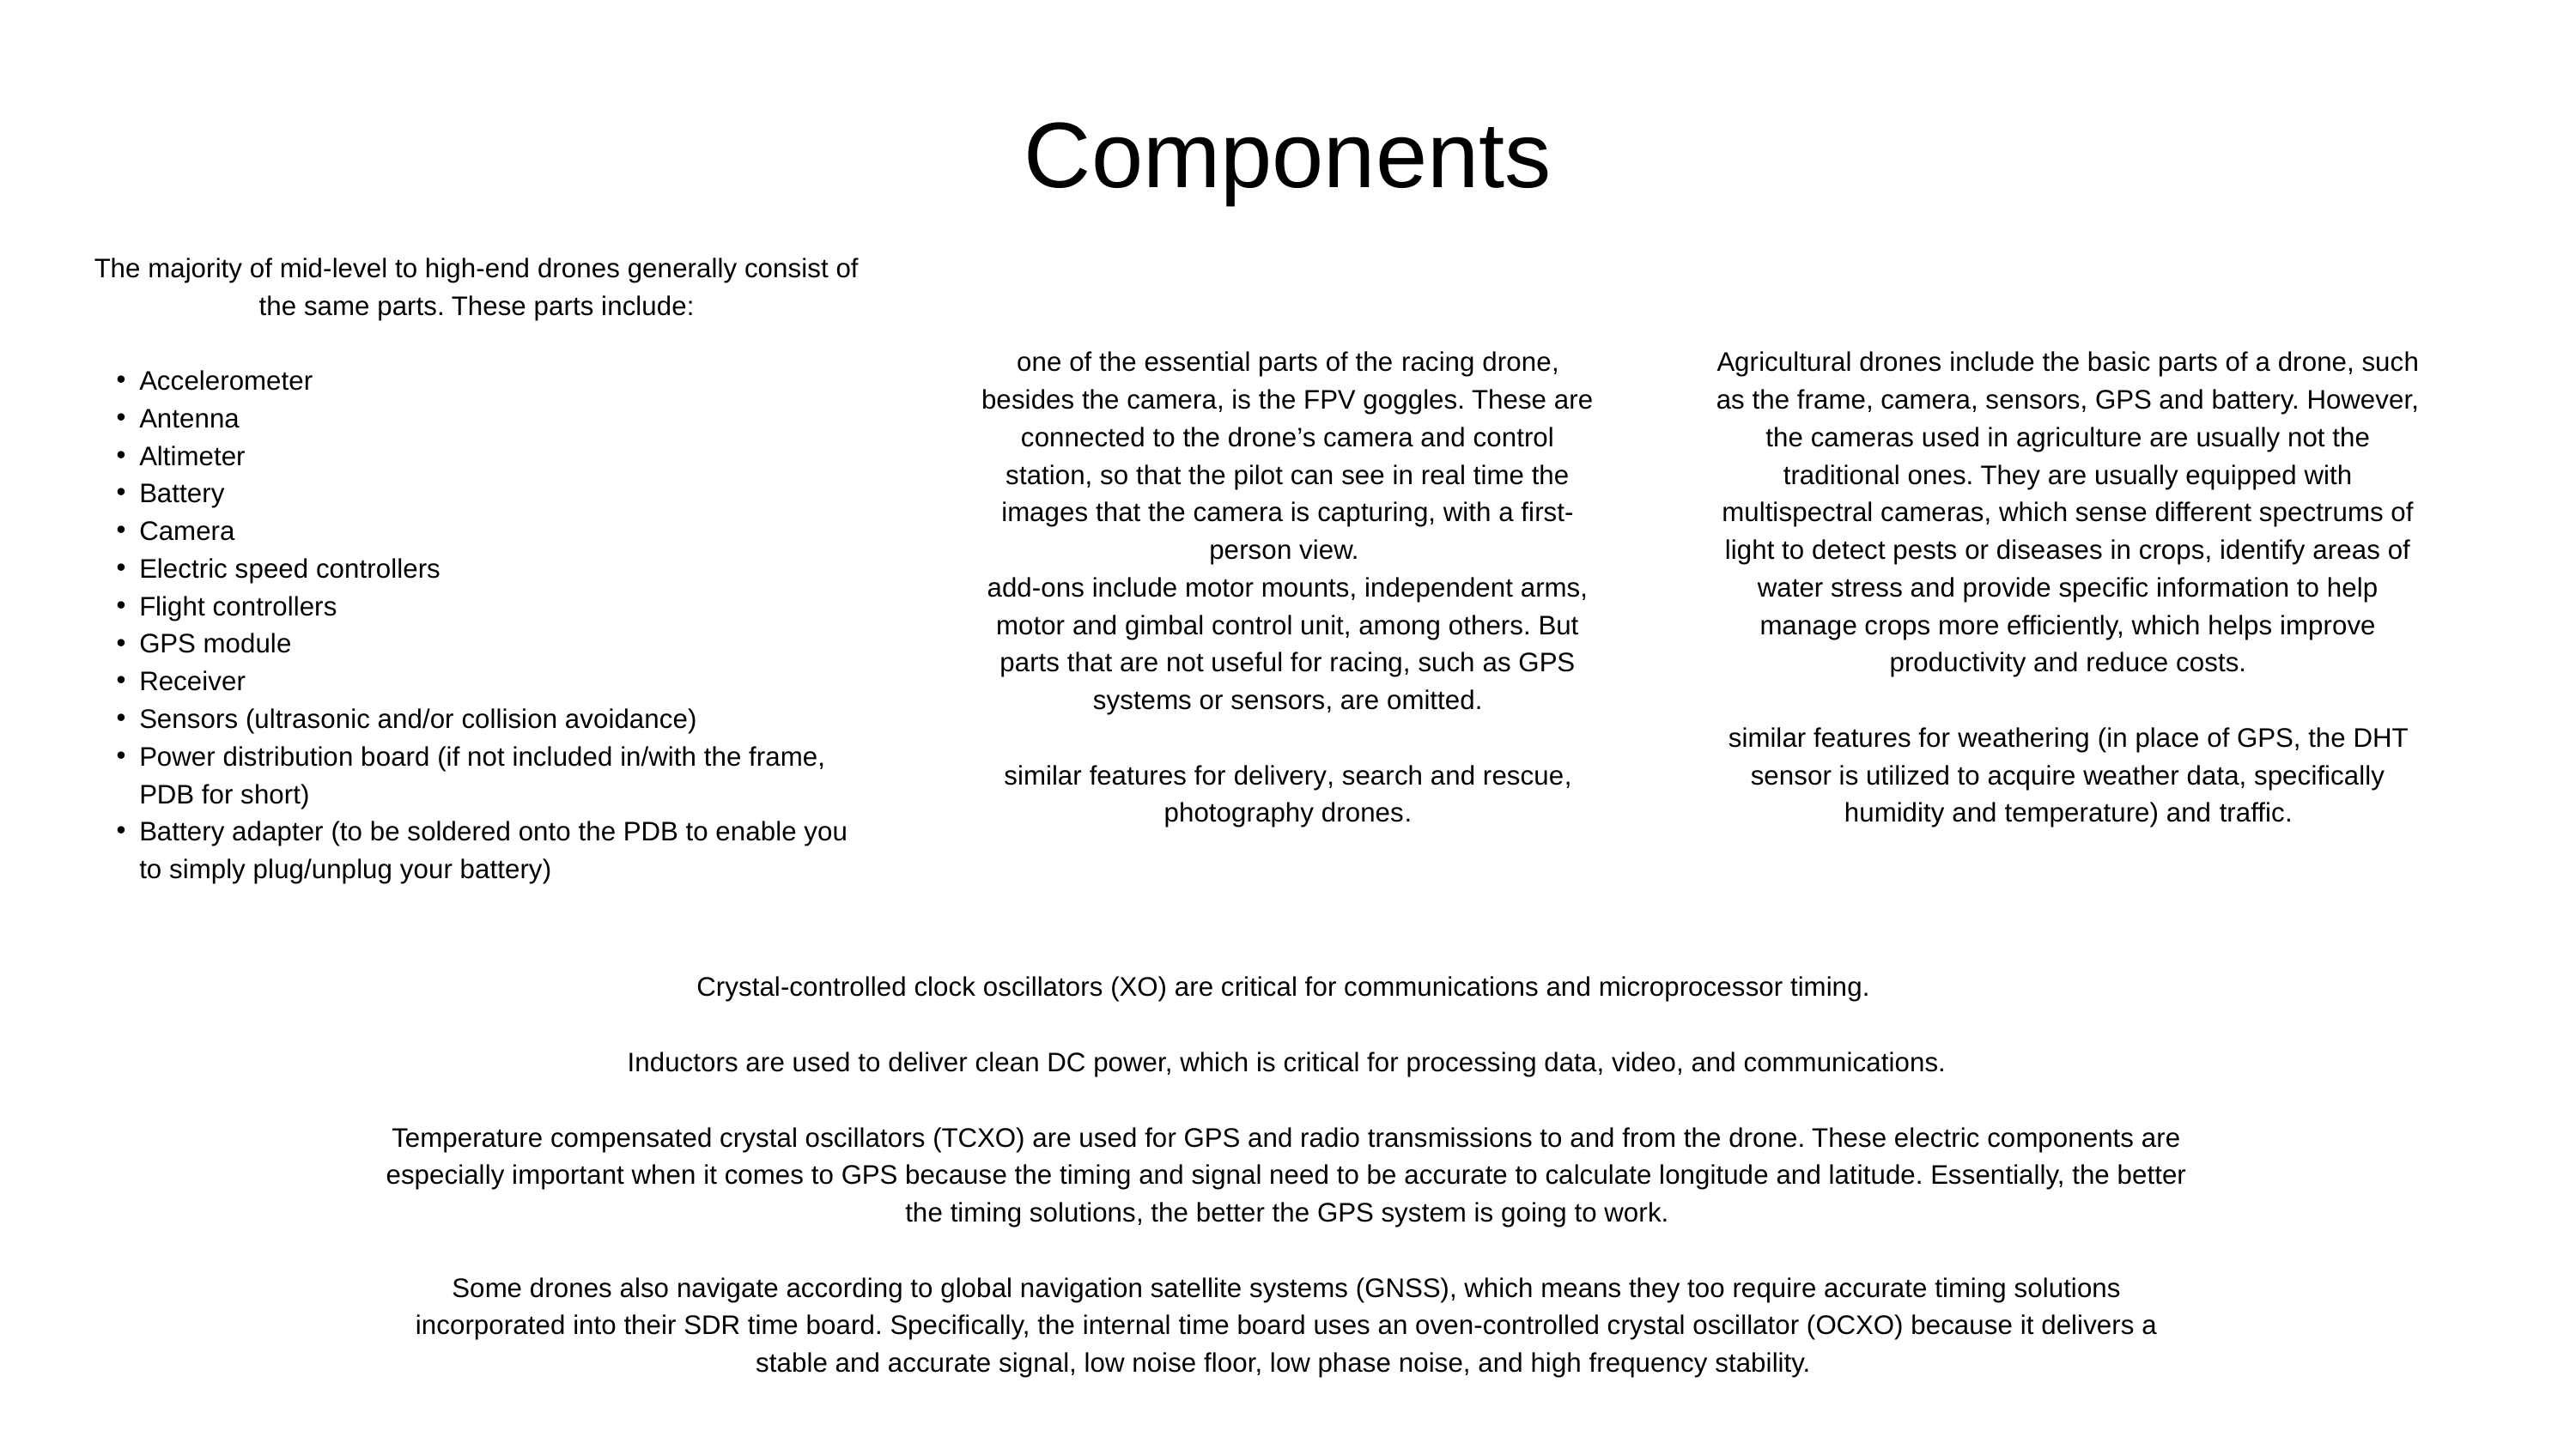

Components
The majority of mid-level to high-end drones generally consist of the same parts. These parts include:

Accelerometer
Antenna
Altimeter
Battery
Camera
Electric speed controllers
Flight controllers
GPS module
Receiver
Sensors (ultrasonic and/or collision avoidance)
Power distribution board (if not included in/with the frame, PDB for short)
Battery adapter (to be soldered onto the PDB to enable you to simply plug/unplug your battery)

one of the essential parts of the racing drone, besides the camera, is the FPV goggles. These are connected to the drone’s camera and control station, so that the pilot can see in real time the images that the camera is capturing, with a first-person view.
add-ons include motor mounts, independent arms, motor and gimbal control unit, among others. But parts that are not useful for racing, such as GPS systems or sensors, are omitted.

similar features for delivery, search and rescue, photography drones.
Agricultural drones include the basic parts of a drone, such as the frame, camera, sensors, GPS and battery. However, the cameras used in agriculture are usually not the traditional ones. They are usually equipped with multispectral cameras, which sense different spectrums of light to detect pests or diseases in crops, identify areas of water stress and provide specific information to help manage crops more efficiently, which helps improve productivity and reduce costs.

similar features for weathering (in place of GPS, the DHT sensor is utilized to acquire weather data, specifically humidity and temperature) and traffic.
Crystal-controlled clock oscillators (XO) are critical for communications and microprocessor timing.

Inductors are used to deliver clean DC power, which is critical for processing data, video, and communications.

Temperature compensated crystal oscillators (TCXO) are used for GPS and radio transmissions to and from the drone. These electric components are especially important when it comes to GPS because the timing and signal need to be accurate to calculate longitude and latitude. Essentially, the better the timing solutions, the better the GPS system is going to work.

Some drones also navigate according to global navigation satellite systems (GNSS), which means they too require accurate timing solutions incorporated into their SDR time board. Specifically, the internal time board uses an oven-controlled crystal oscillator (OCXO) because it delivers a stable and accurate signal, low noise floor, low phase noise, and high frequency stability.